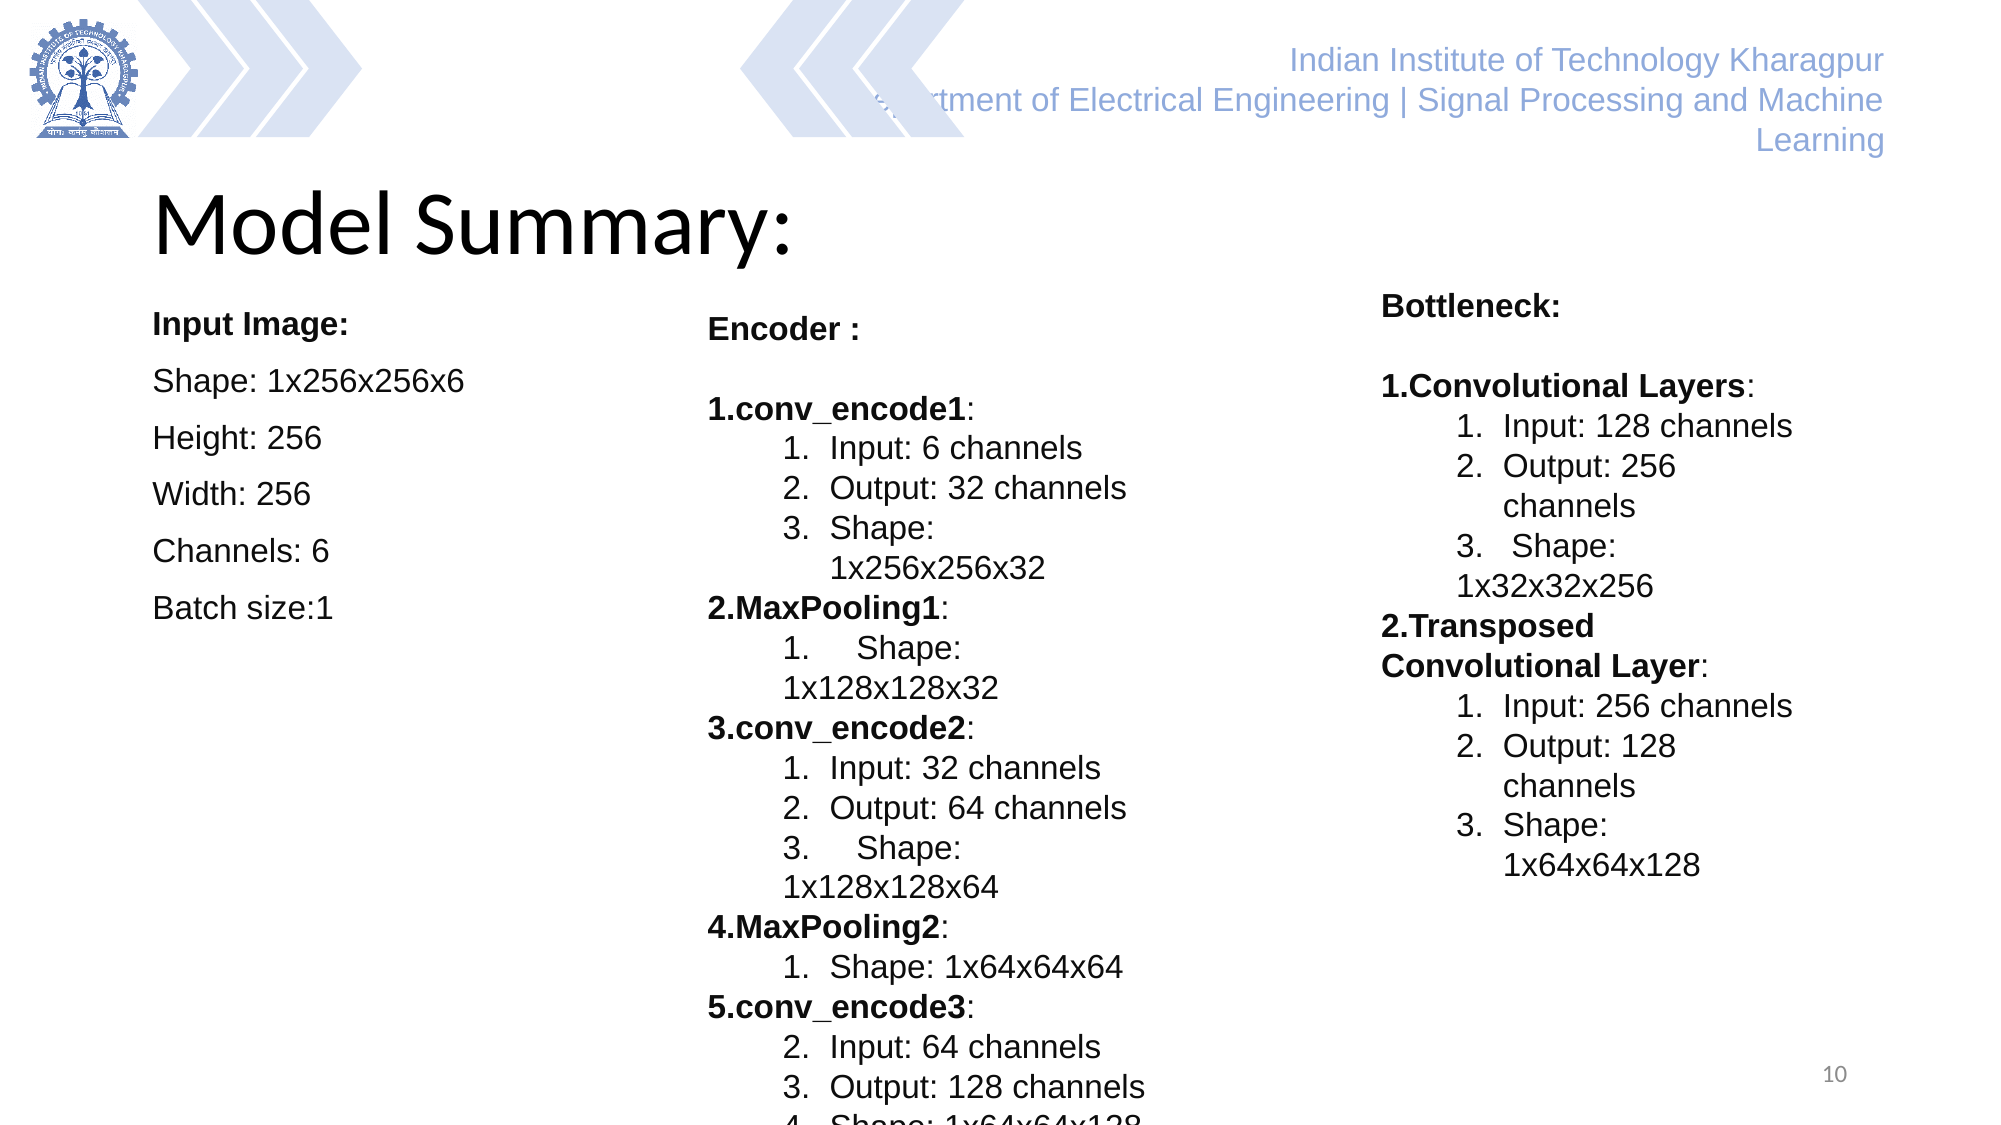

# Model Summary:
Bottleneck:

Convolutional Layers:
Input: 128 channels
Output: 256 channels
3.   Shape: 1x32x32x256
Transposed Convolutional Layer:
Input: 256 channels
Output: 128 channels
Shape: 1x64x64x128

Input Image:
Shape: 1x256x256x6
Height: 256
Width: 256
Channels: 6
Batch size:1

Encoder :

conv_encode1:
Input: 6 channels
Output: 32 channels
Shape: 1x256x256x32
MaxPooling1:
1.     Shape: 1x128x128x32
conv_encode2:
Input: 32 channels
Output: 64 channels
3.     Shape: 1x128x128x64
MaxPooling2:
Shape: 1x64x64x64
5.conv_encode3:
Input: 64 channels
Output: 128 channels
Shape: 1x64x64x128
6.MaxPooling3:
Shape: 1x32x32x128

10